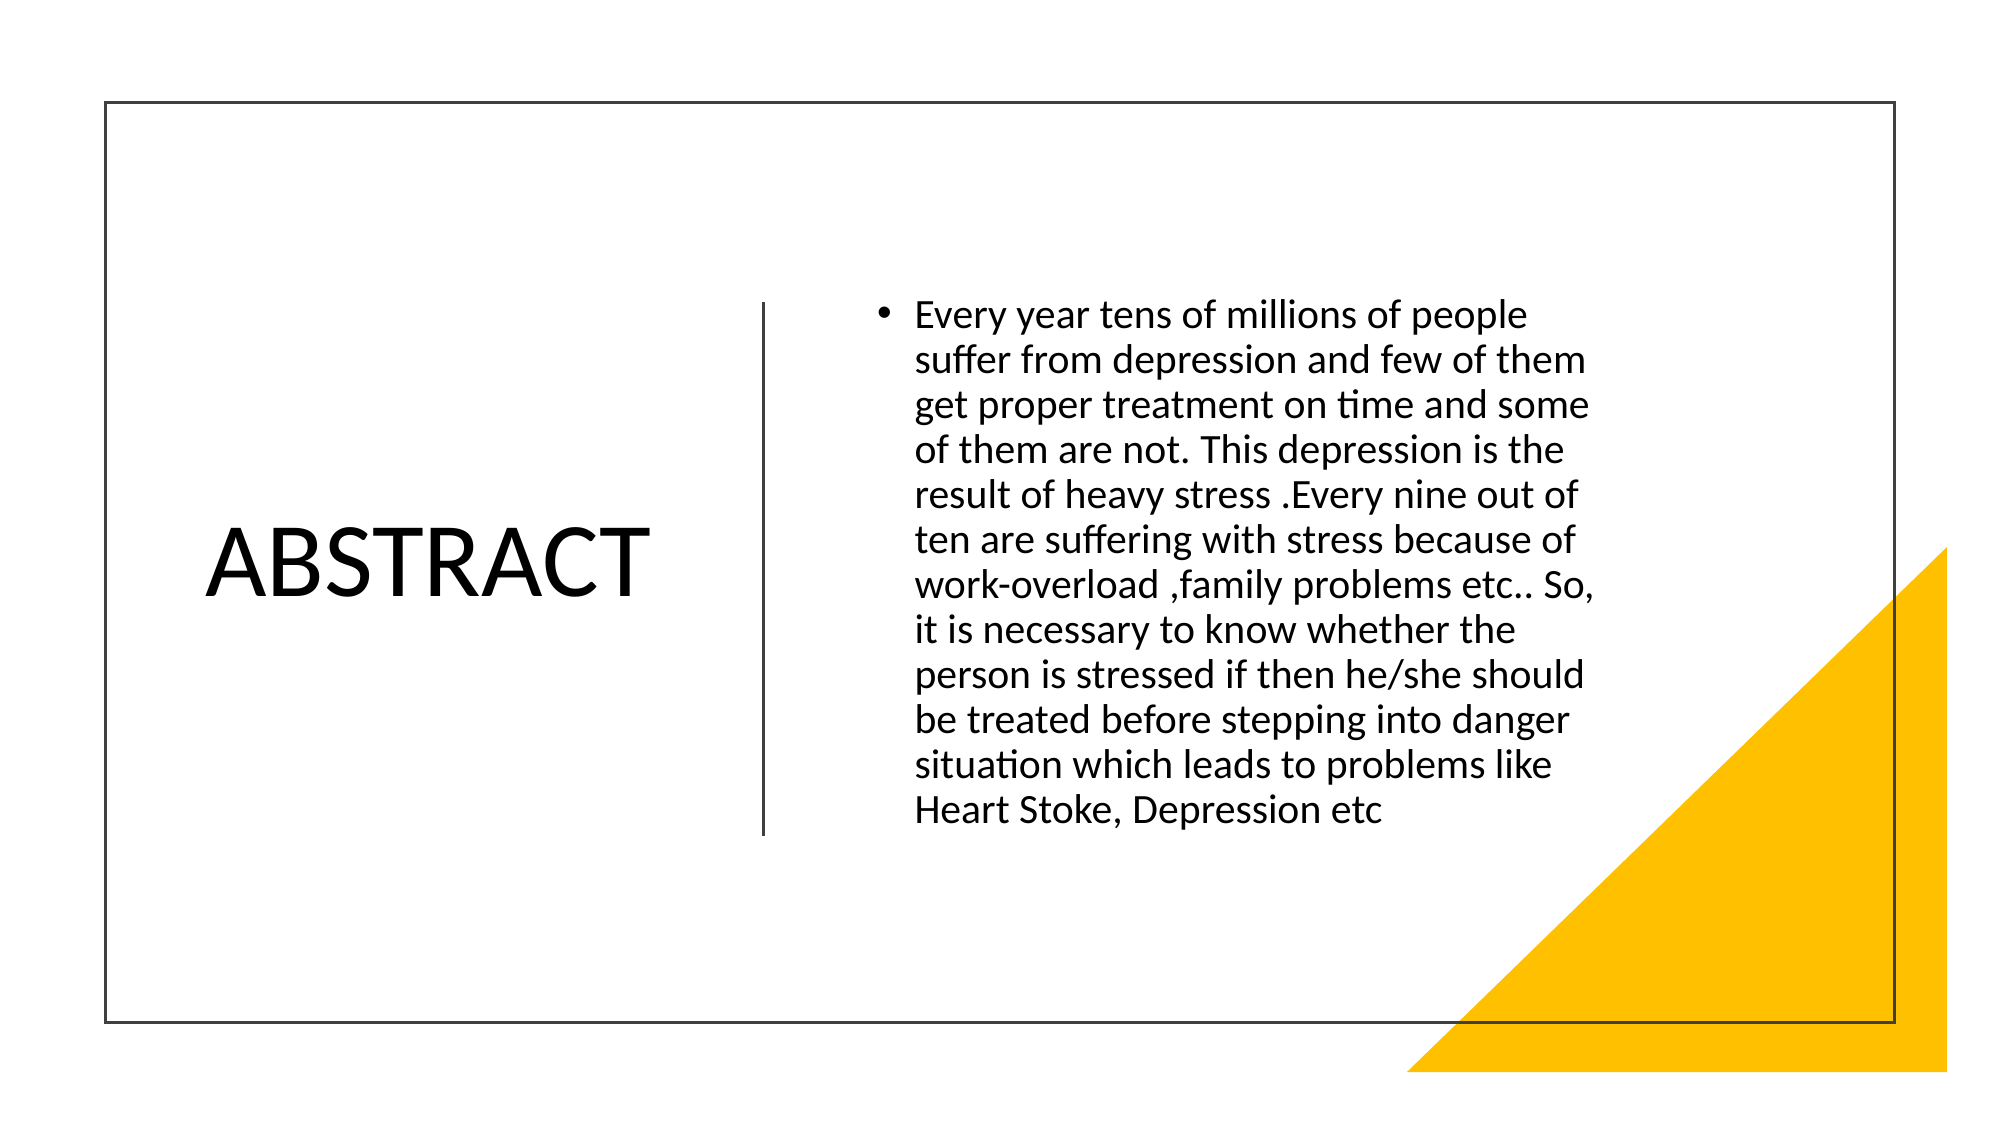

# ABSTRACT
Every year tens of millions of people suffer from depression and few of them get proper treatment on time and some of them are not. This depression is the result of heavy stress .Every nine out of ten are suffering with stress because of work-overload ,family problems etc.. So, it is necessary to know whether the person is stressed if then he/she should be treated before stepping into danger situation which leads to problems like Heart Stoke, Depression etc